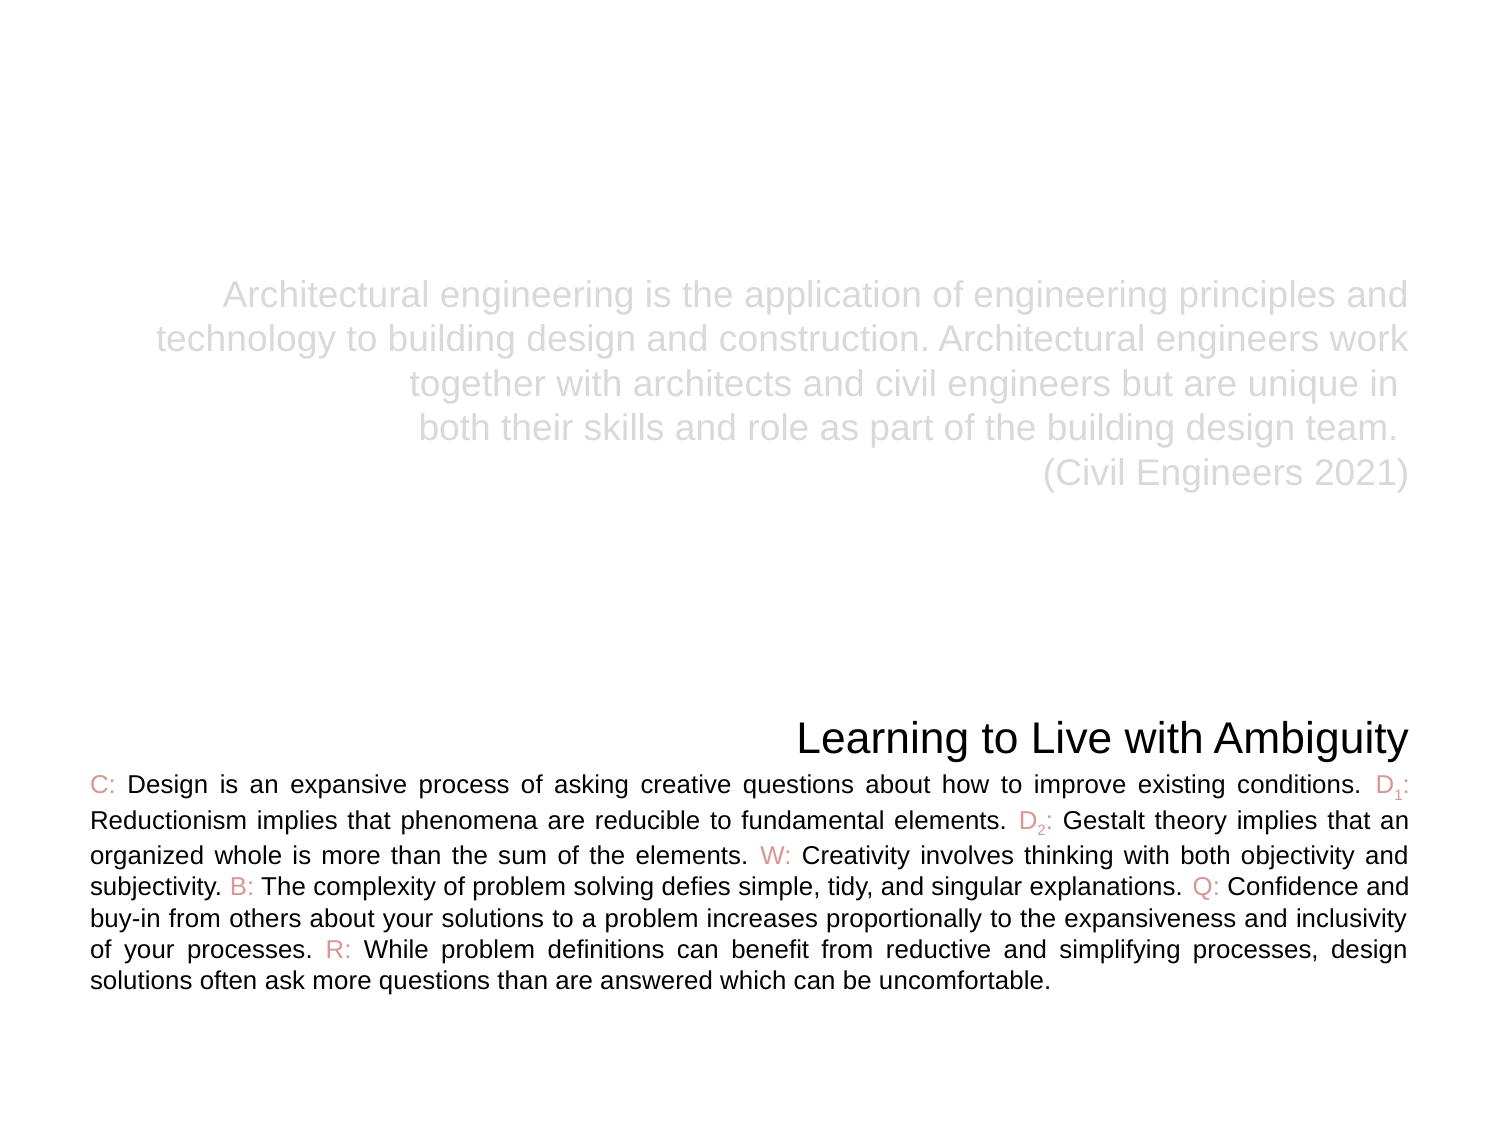

Architectural engineering is the application of engineering principles and technology to building design and construction. Architectural engineers work together with architects and civil engineers but are unique in
both their skills and role as part of the building design team.
(Civil Engineers 2021)

Learning to Live with Ambiguity
C: Design is an expansive process of asking creative questions about how to improve existing conditions. D1: Reductionism implies that phenomena are reducible to fundamental elements. D2: Gestalt theory implies that an organized whole is more than the sum of the elements. W: Creativity involves thinking with both objectivity and subjectivity. B: The complexity of problem solving defies simple, tidy, and singular explanations. Q: Confidence and buy-in from others about your solutions to a problem increases proportionally to the expansiveness and inclusivity of your processes. R: While problem definitions can benefit from reductive and simplifying processes, design solutions often ask more questions than are answered which can be uncomfortable.